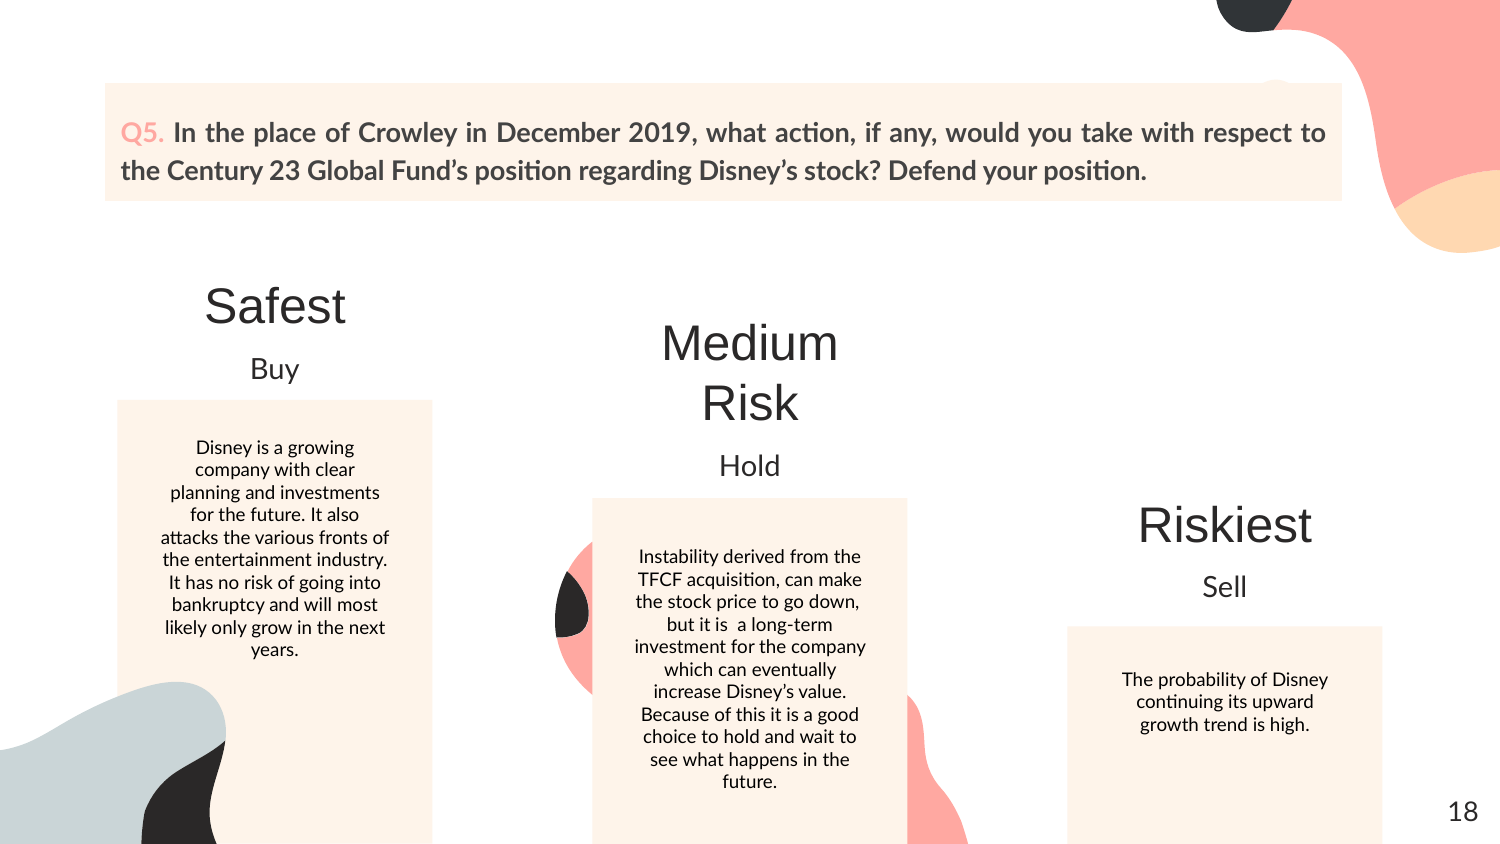

# Q5. In the place of Crowley in December 2019, what action, if any, would you take with respect to the Century 23 Global Fund’s position regarding Disney’s stock? Defend your position.
Safest
Buy
Medium Risk
Disney is a growing company with clear planning and investments for the future. It also attacks the various fronts of the entertainment industry.
It has no risk of going into bankruptcy and will most likely only grow in the next years.

Hold
Riskiest
Instability derived from the TFCF acquisition, can make the stock price to go down,  but it is  a long-term investment for the company which can eventually increase Disney’s value. Because of this it is a good choice to hold and wait to see what happens in the future.
Sell
The probability of Disney continuing its upward growth trend is high.
18